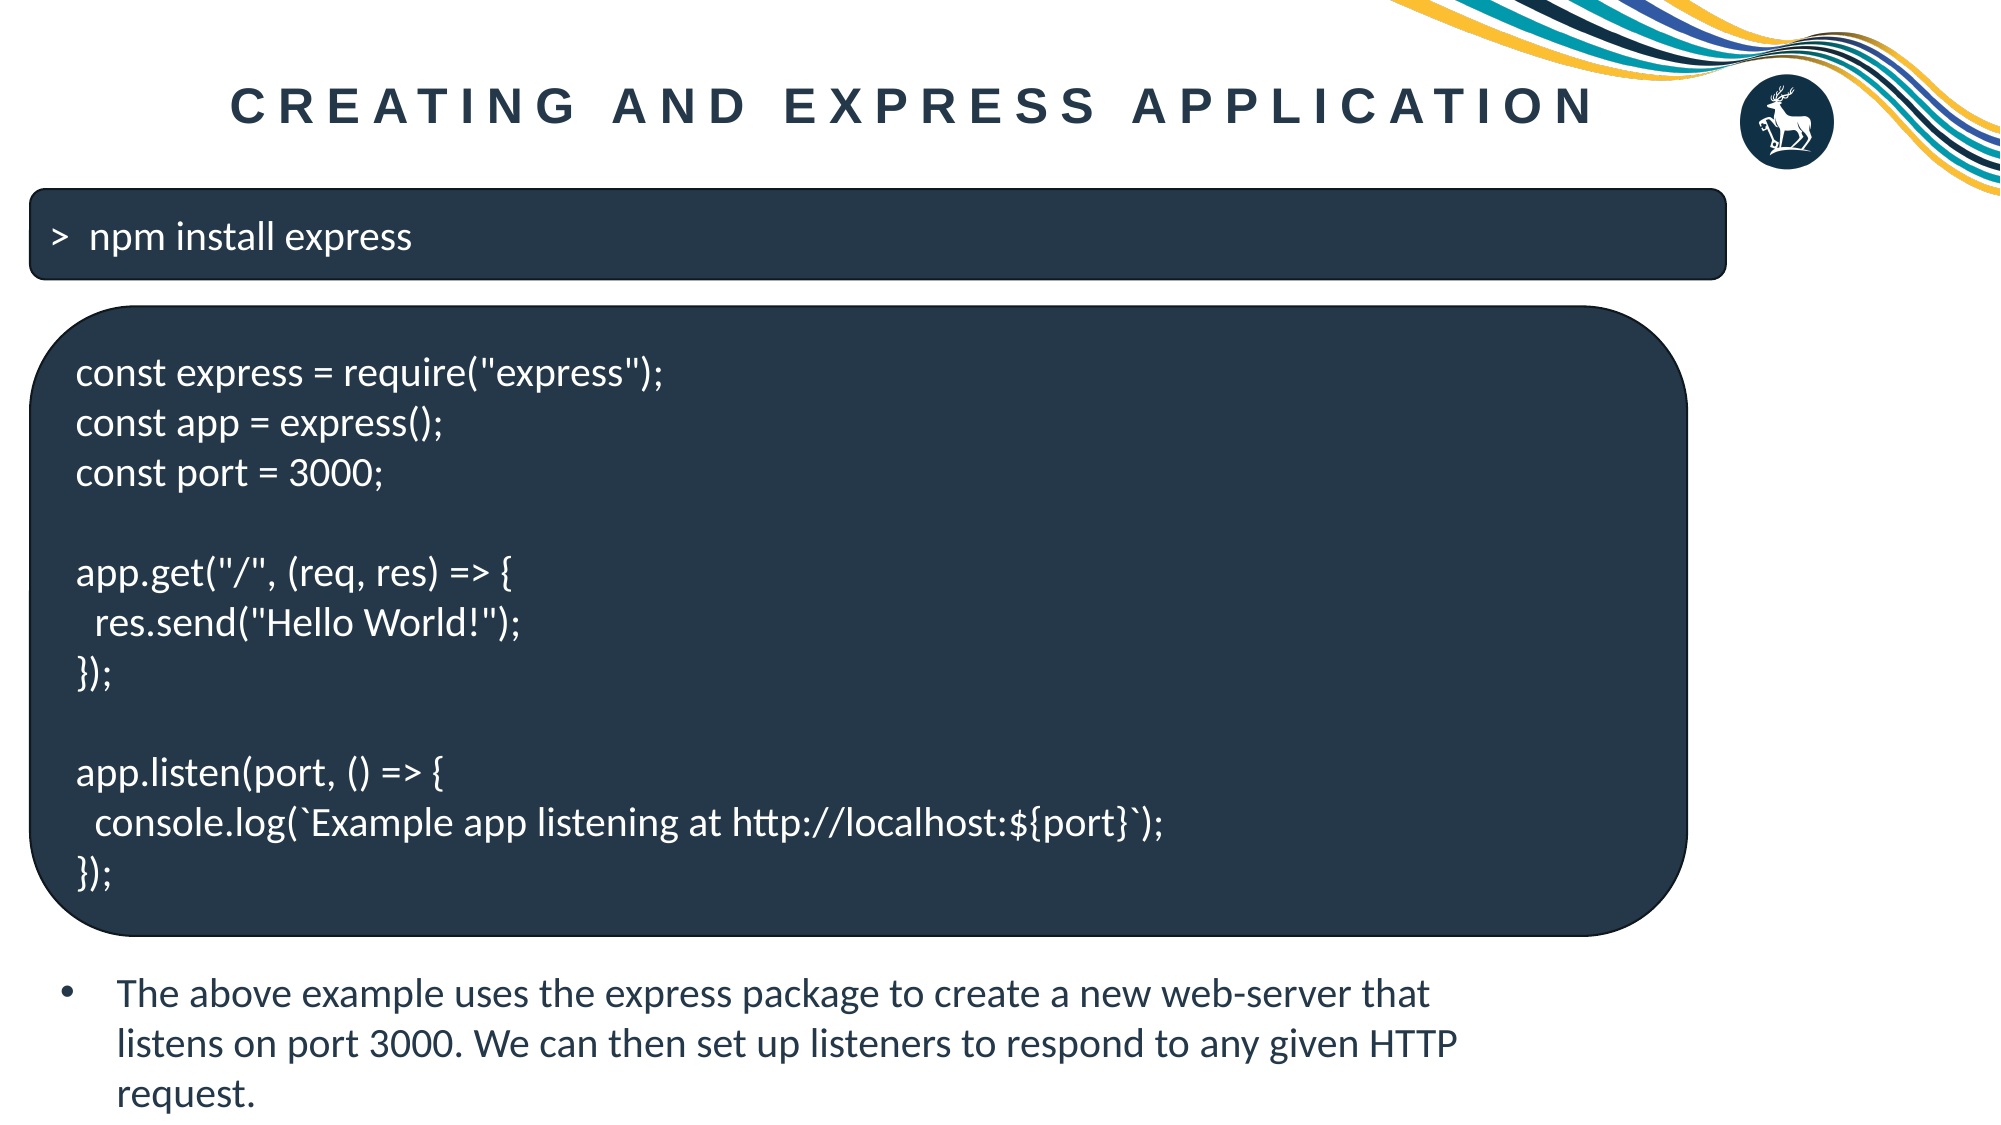

# Creating and Express Application
>  npm install express
const express = require("express");
const app = express();
const port = 3000;

app.get("/", (req, res) => {
  res.send("Hello World!");
});

app.listen(port, () => {
  console.log(`Example app listening at http://localhost:${port}`);
});

The above example uses the express package to create a new web-server that listens on port 3000. We can then set up listeners to respond to any given HTTP request.